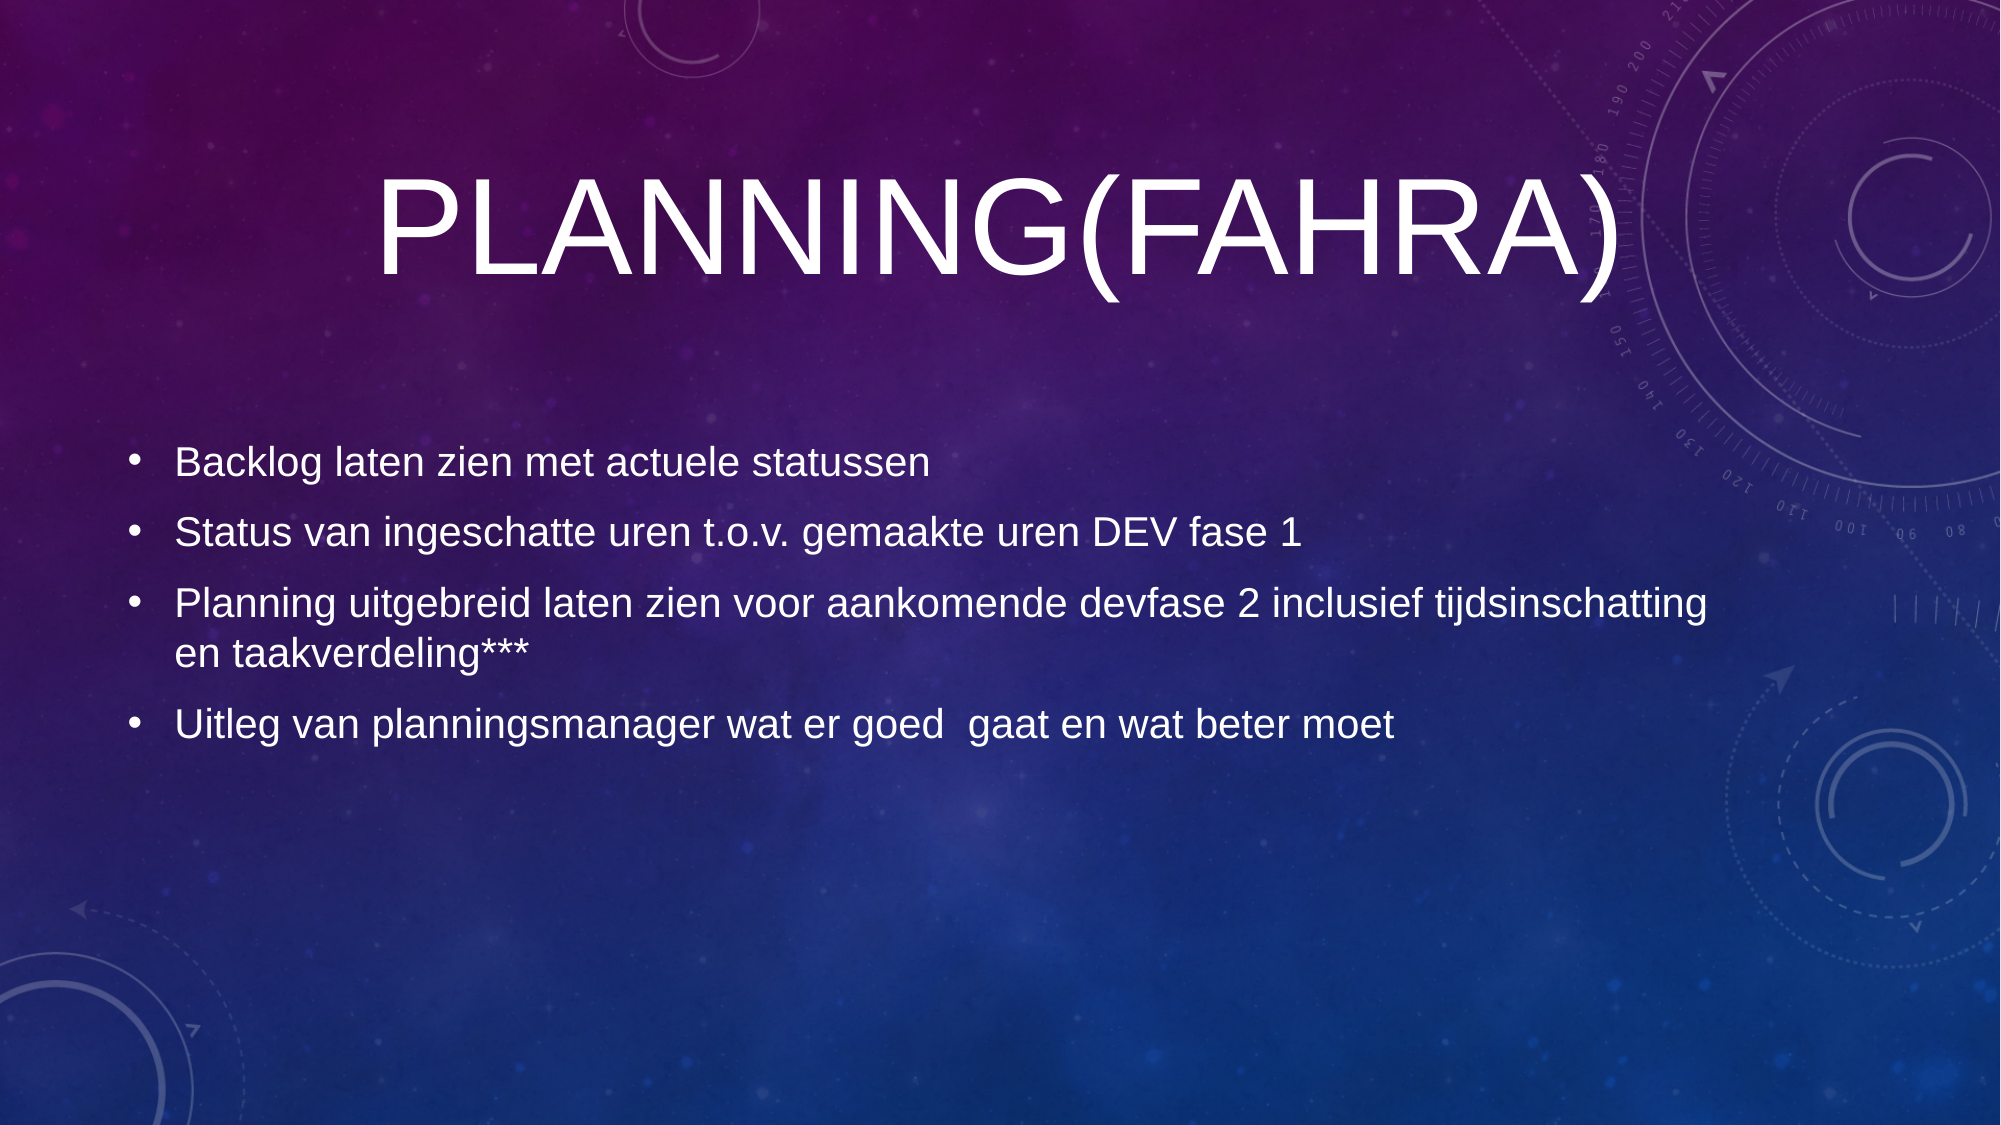

# Planning(fahra)
Backlog laten zien met actuele statussen
Status van ingeschatte uren t.o.v. gemaakte uren DEV fase 1
Planning uitgebreid laten zien voor aankomende devfase 2 inclusief tijdsinschatting en taakverdeling***
Uitleg van planningsmanager wat er goed  gaat en wat beter moet